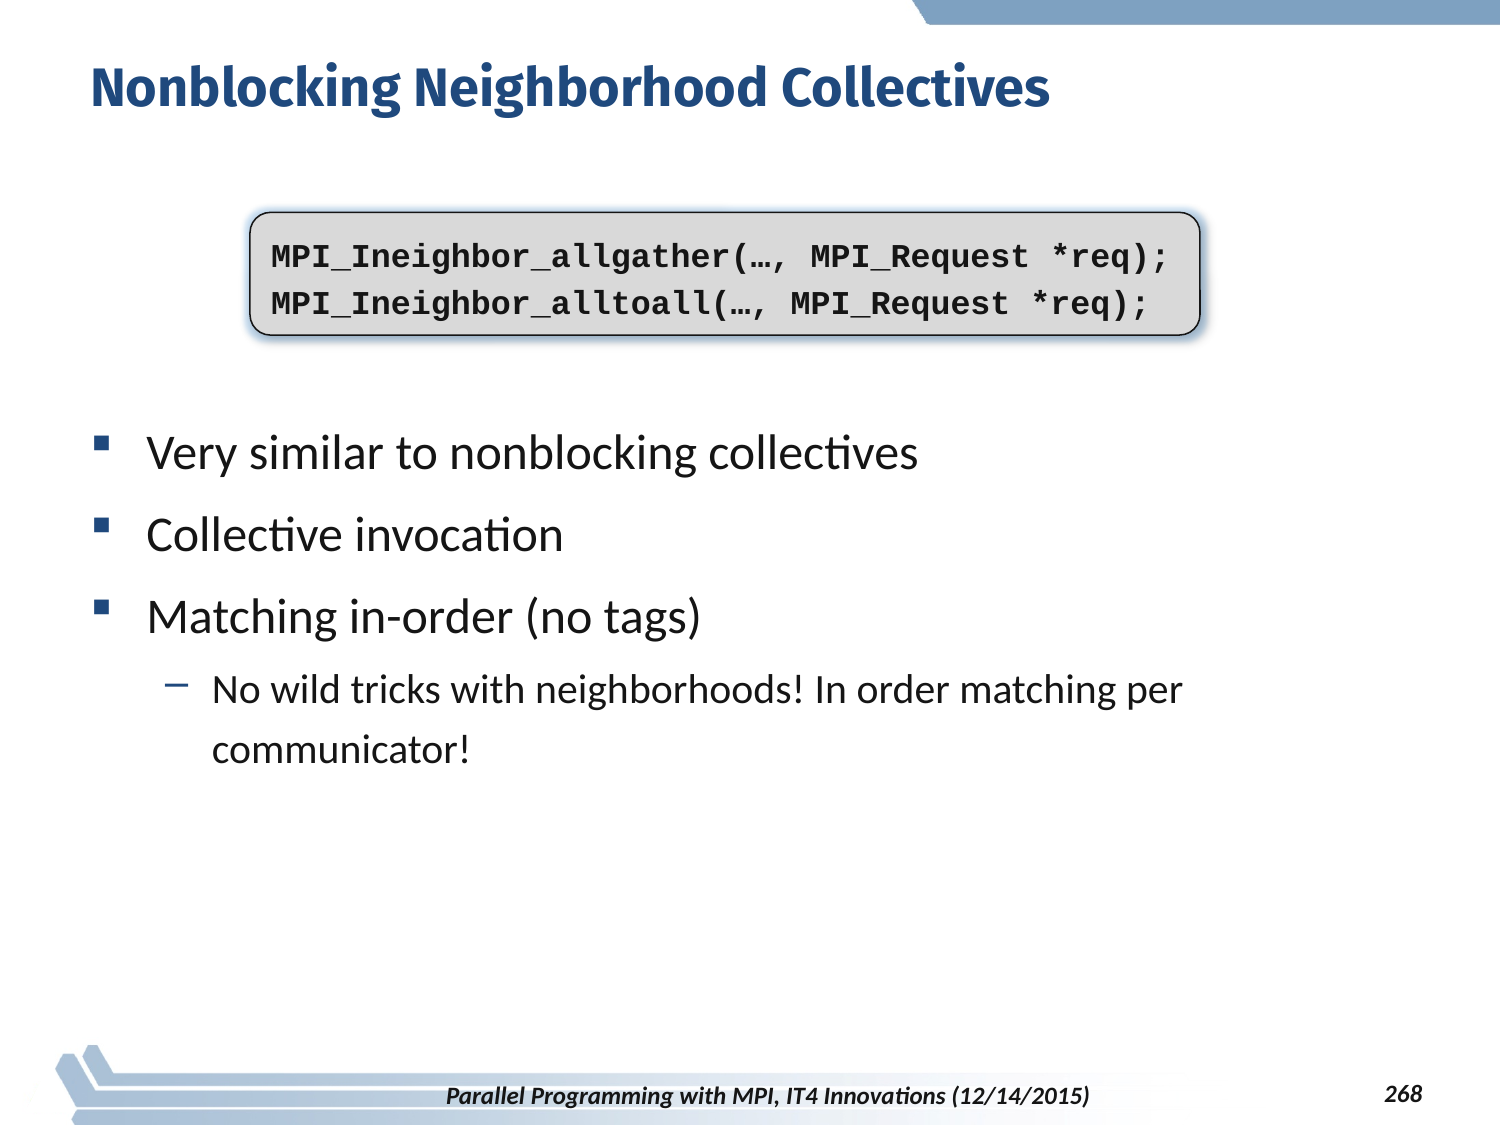

# Nonblocking Neighborhood Collectives
MPI_Ineighbor_allgather(…, MPI_Request *req);
MPI_Ineighbor_alltoall(…, MPI_Request *req);
Very similar to nonblocking collectives
Collective invocation
Matching in-order (no tags)
No wild tricks with neighborhoods! In order matching per communicator!
268
Parallel Programming with MPI, IT4 Innovations (12/14/2015)